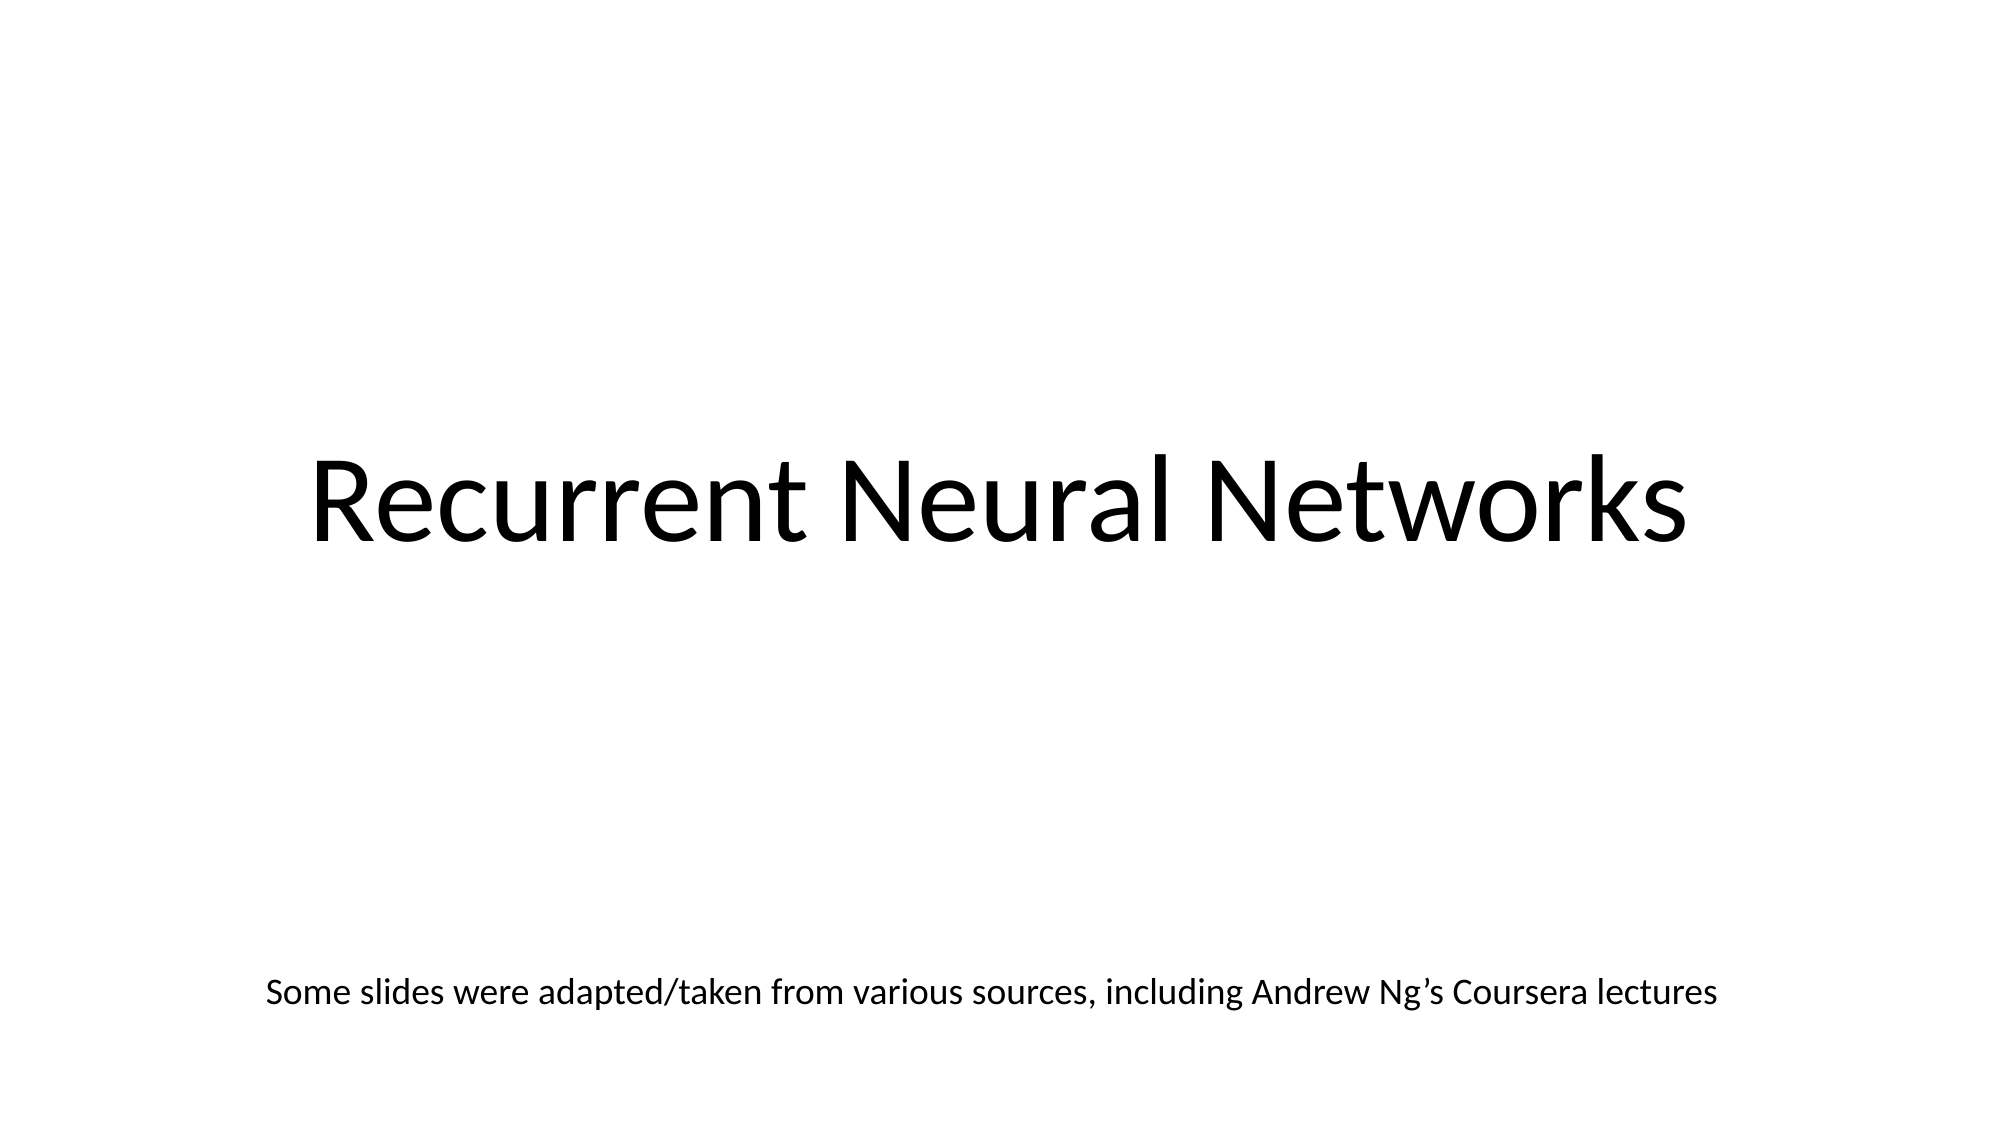

# Recurrent Neural Networks

Some slides were adapted/taken from various sources, including Andrew Ng’s Coursera lectures